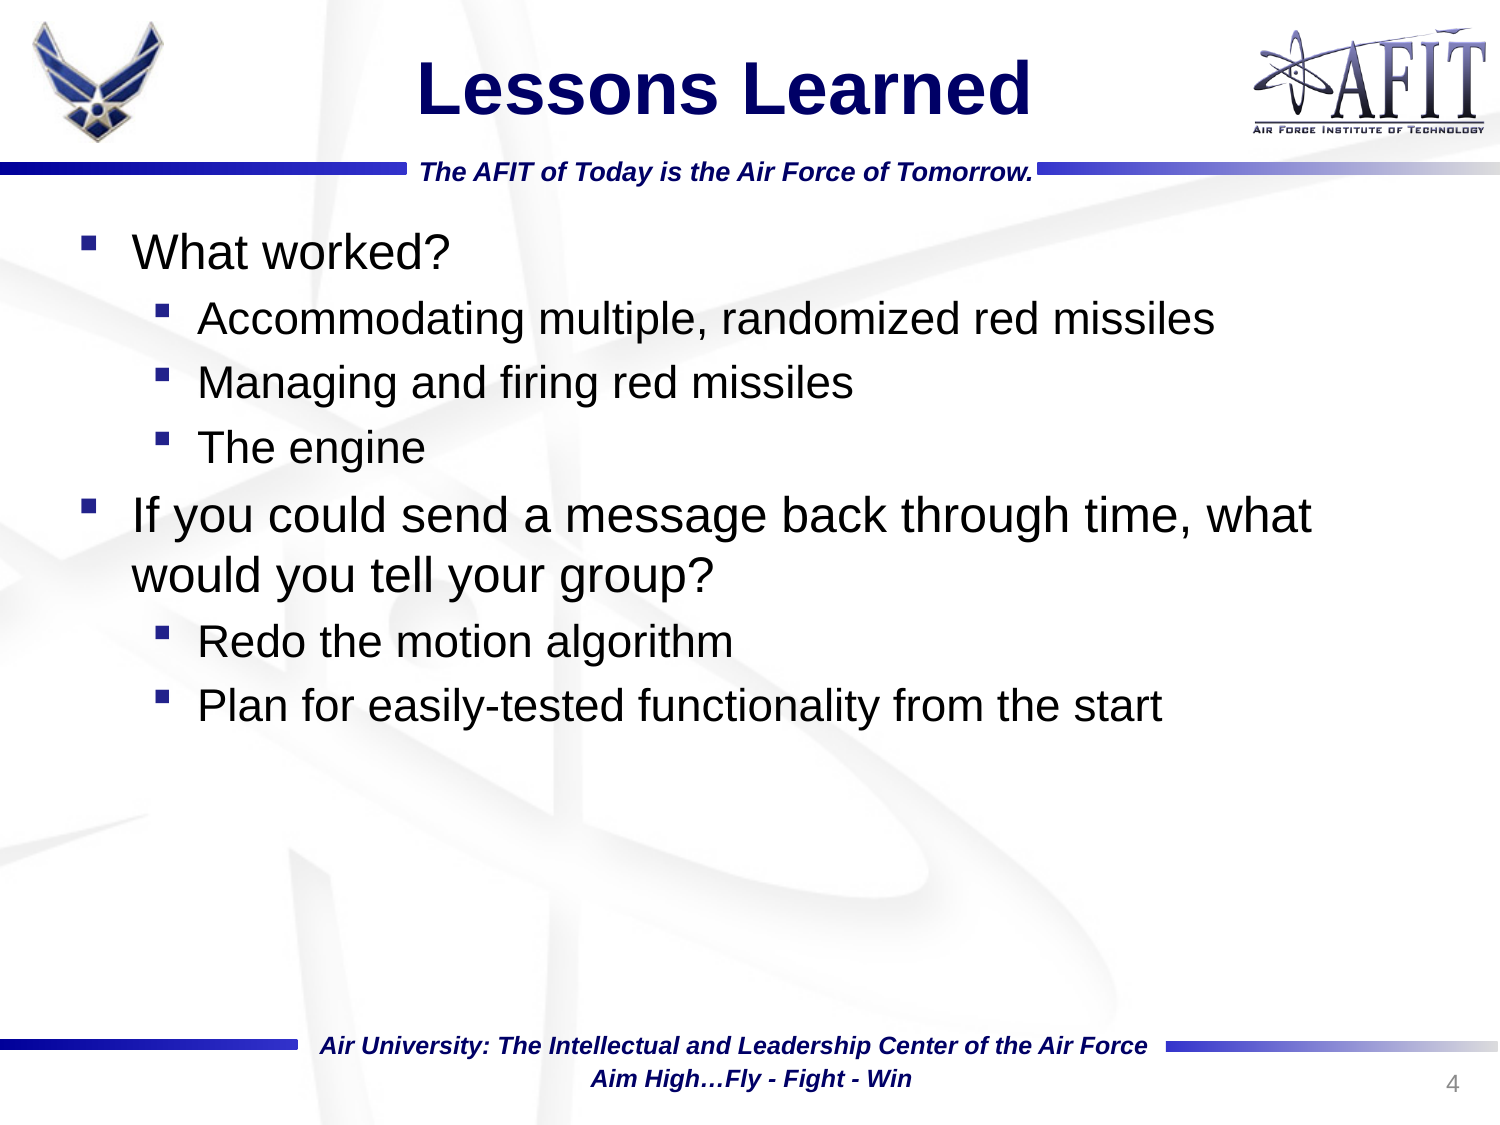

# Lessons Learned
What worked?
Accommodating multiple, randomized red missiles
Managing and firing red missiles
The engine
If you could send a message back through time, what would you tell your group?
Redo the motion algorithm
Plan for easily-tested functionality from the start
4